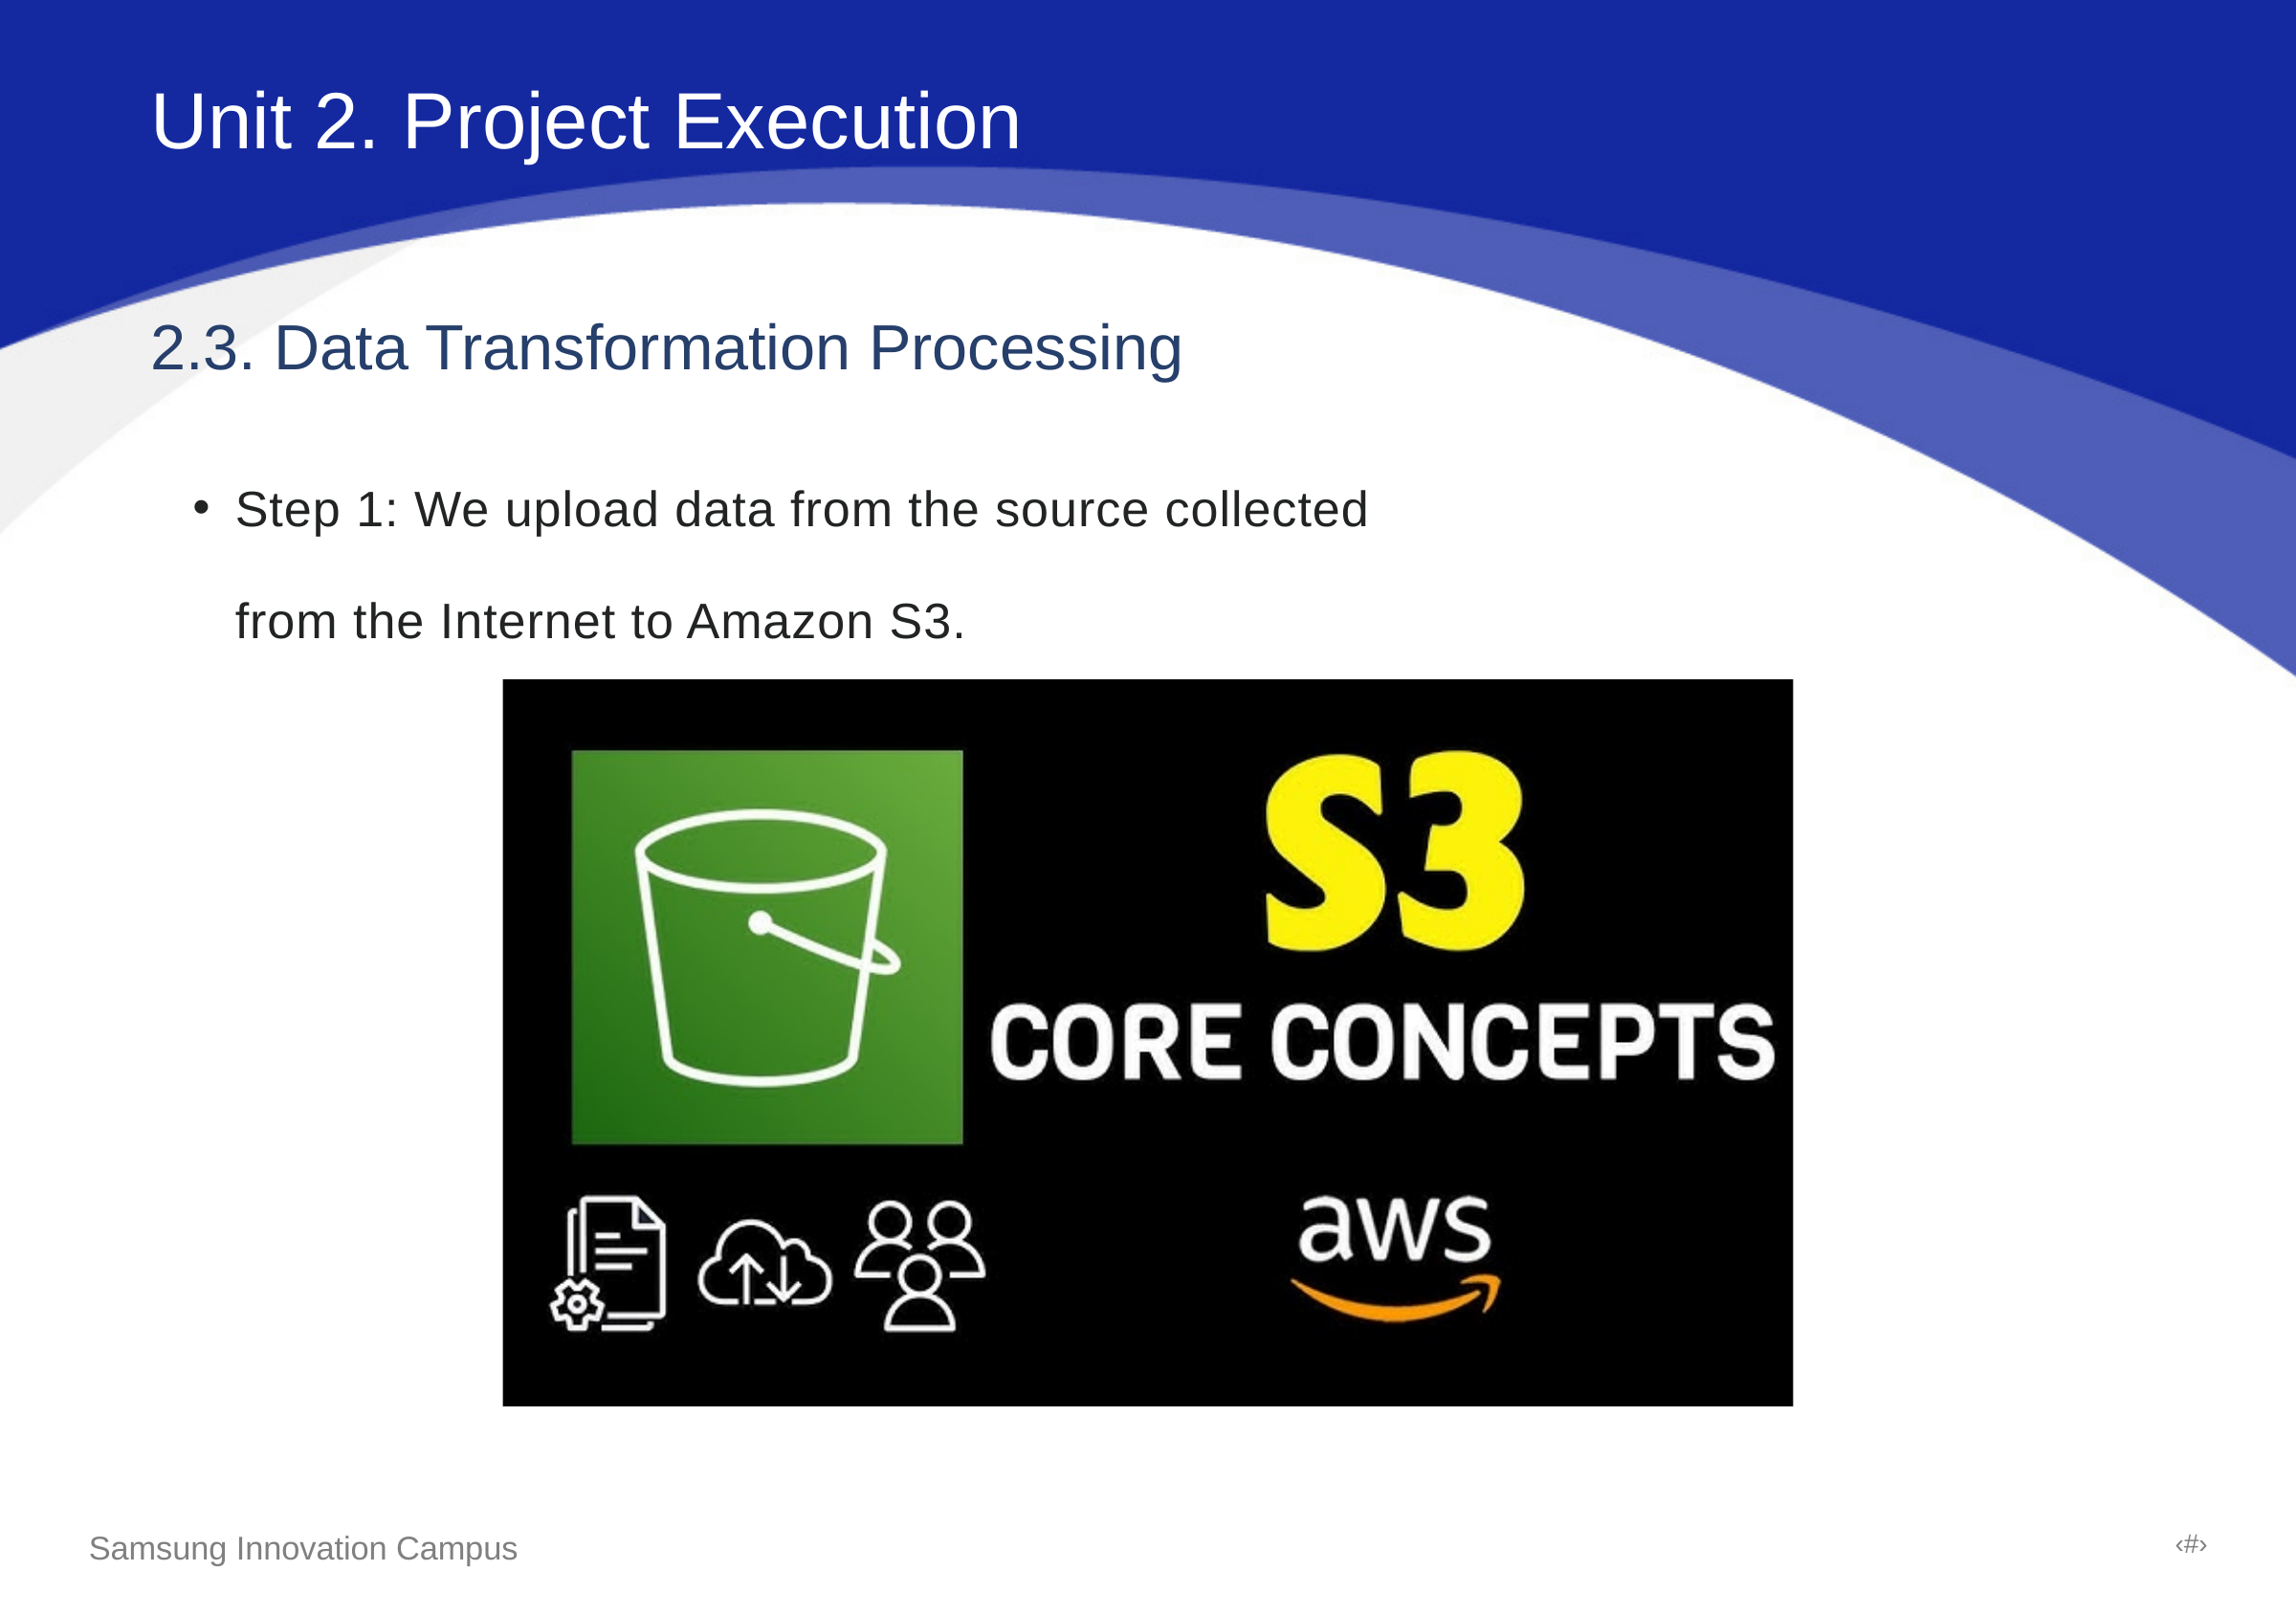

Unit 2. Project Execution
2.3. Data Transformation Processing
Step 1: We upload data from the source collected from the Internet to Amazon S3.

‹#›
Samsung Innovation Campus